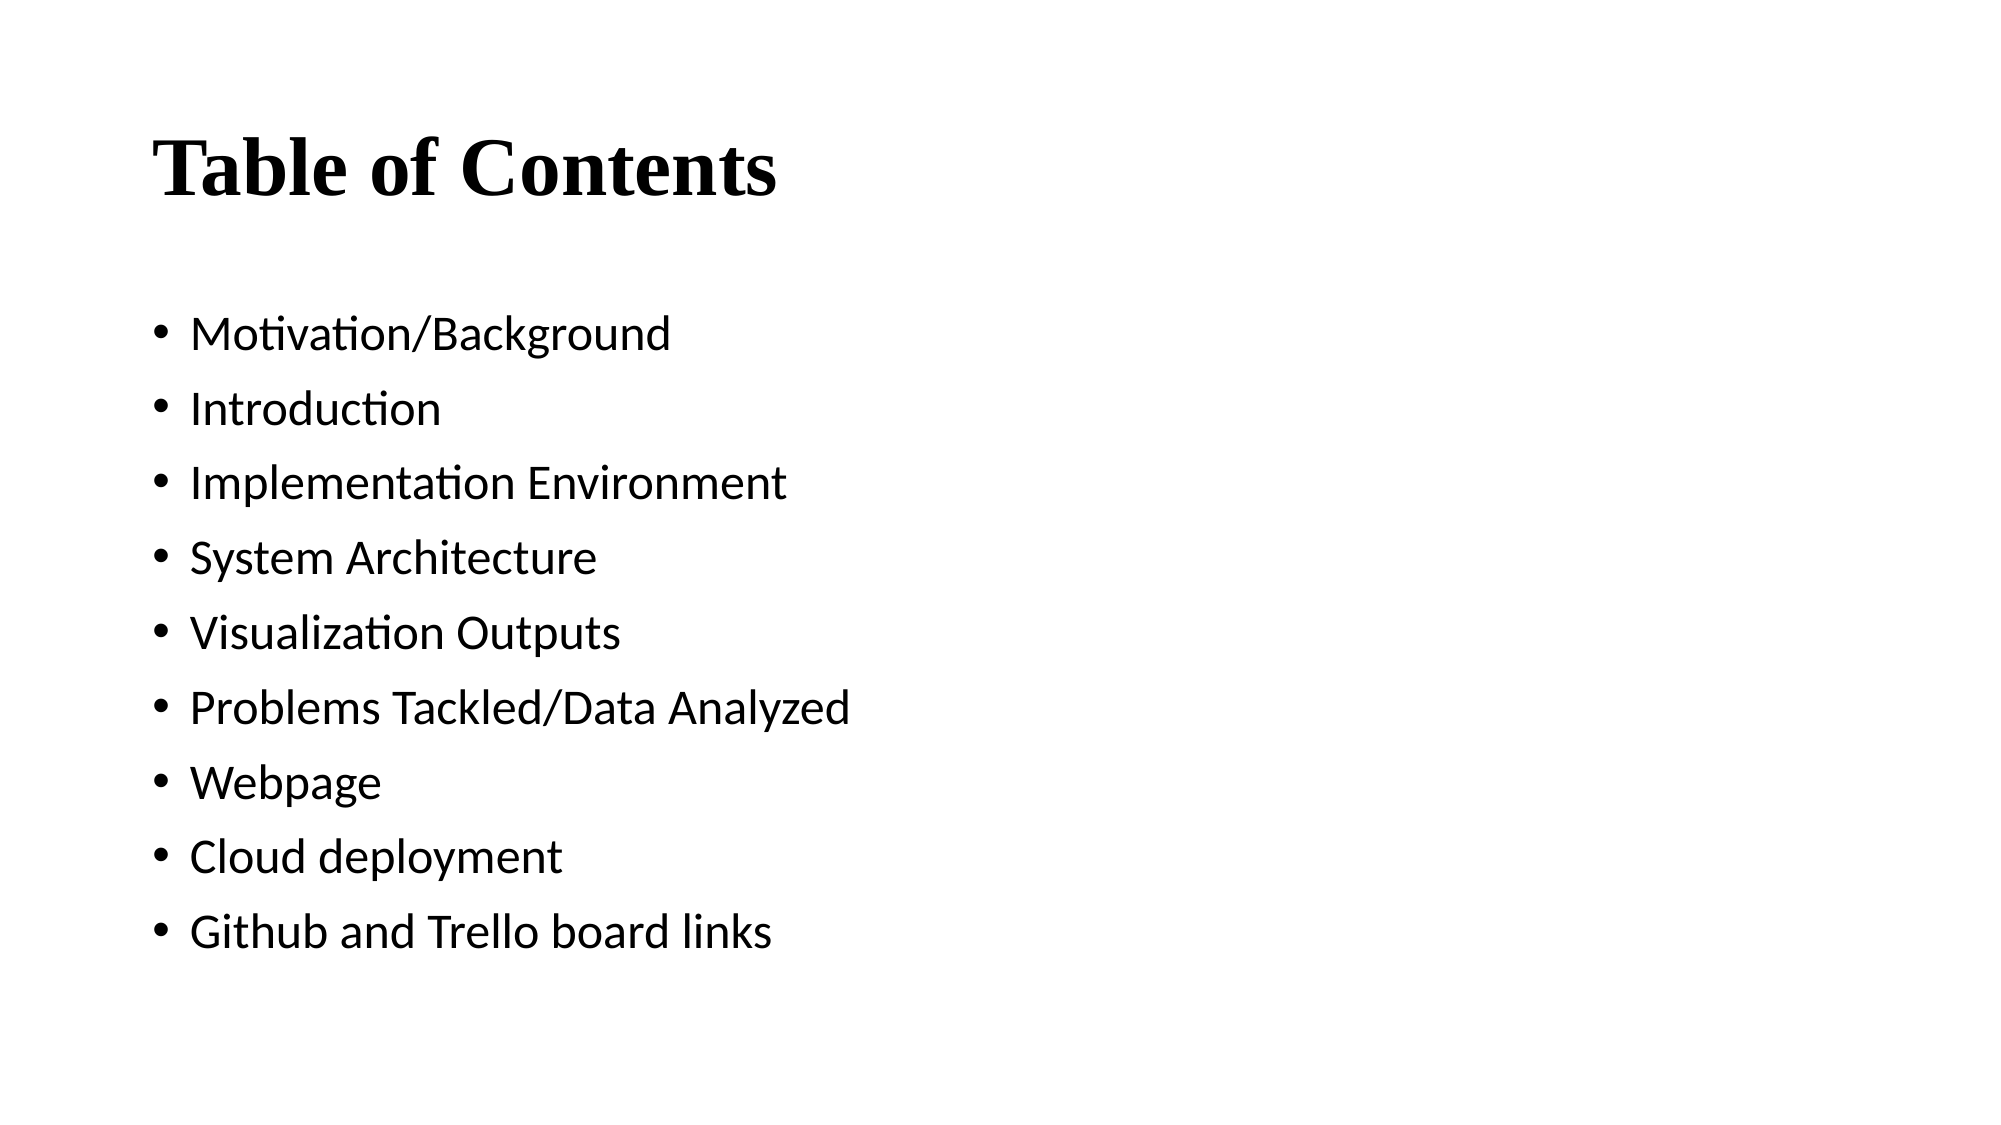

# Table of Contents
Motivation/Background
Introduction
Implementation Environment
System Architecture
Visualization Outputs
Problems Tackled/Data Analyzed
Webpage
Cloud deployment
Github and Trello board links